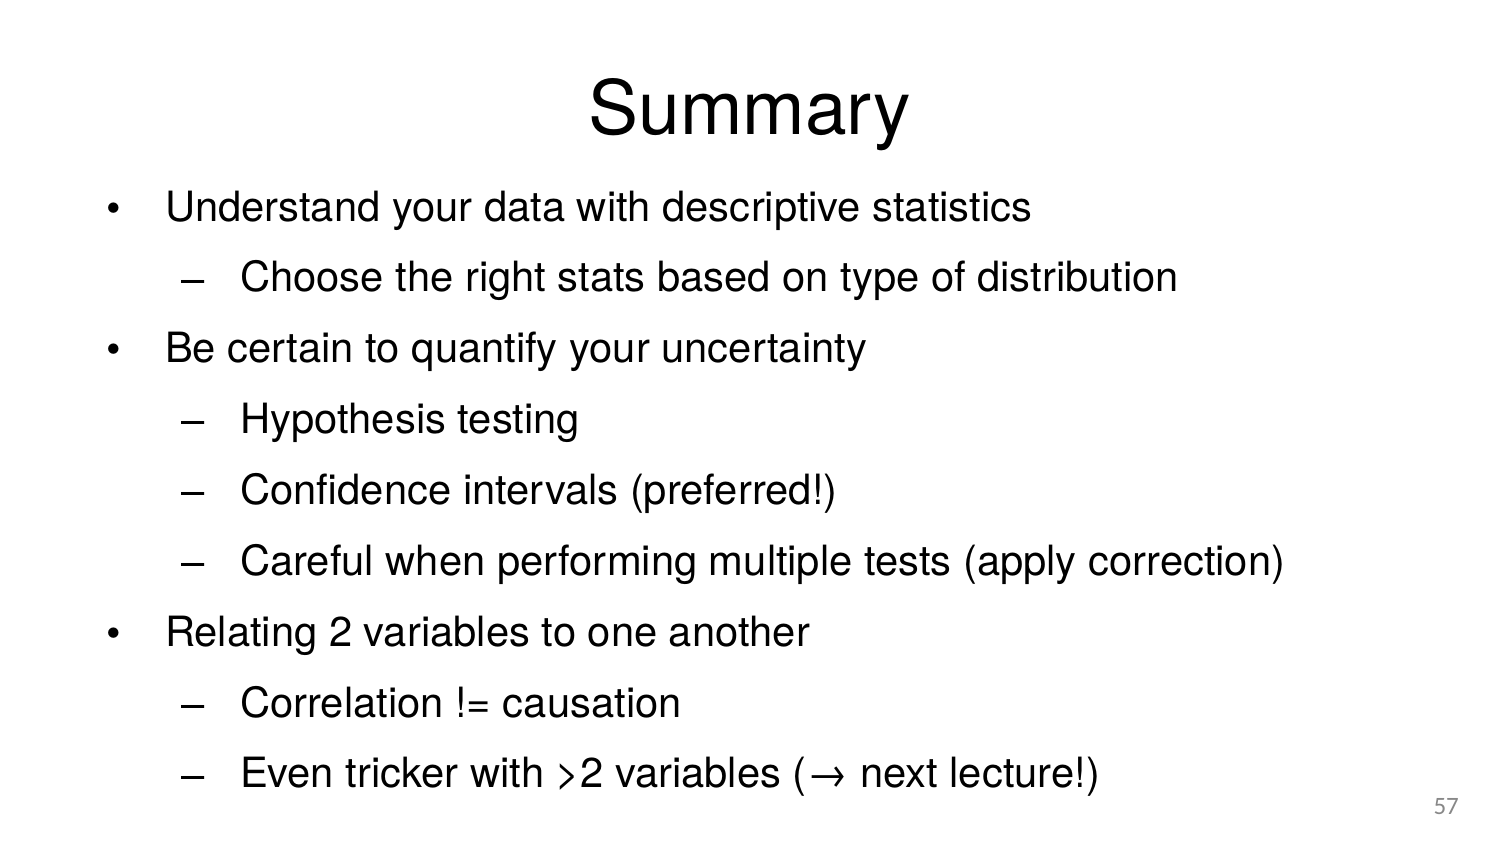

# Summary
Understand your data with descriptive statistics
Choose the right stats based on type of distribution
Be certain to quantify your uncertainty
Hypothesis testing
Confidence intervals (preferred!)
Careful when performing multiple tests (apply correction)
Relating 2 variables to one another
Correlation != causation
Even tricker with >2 variables (→ next lecture!)
57